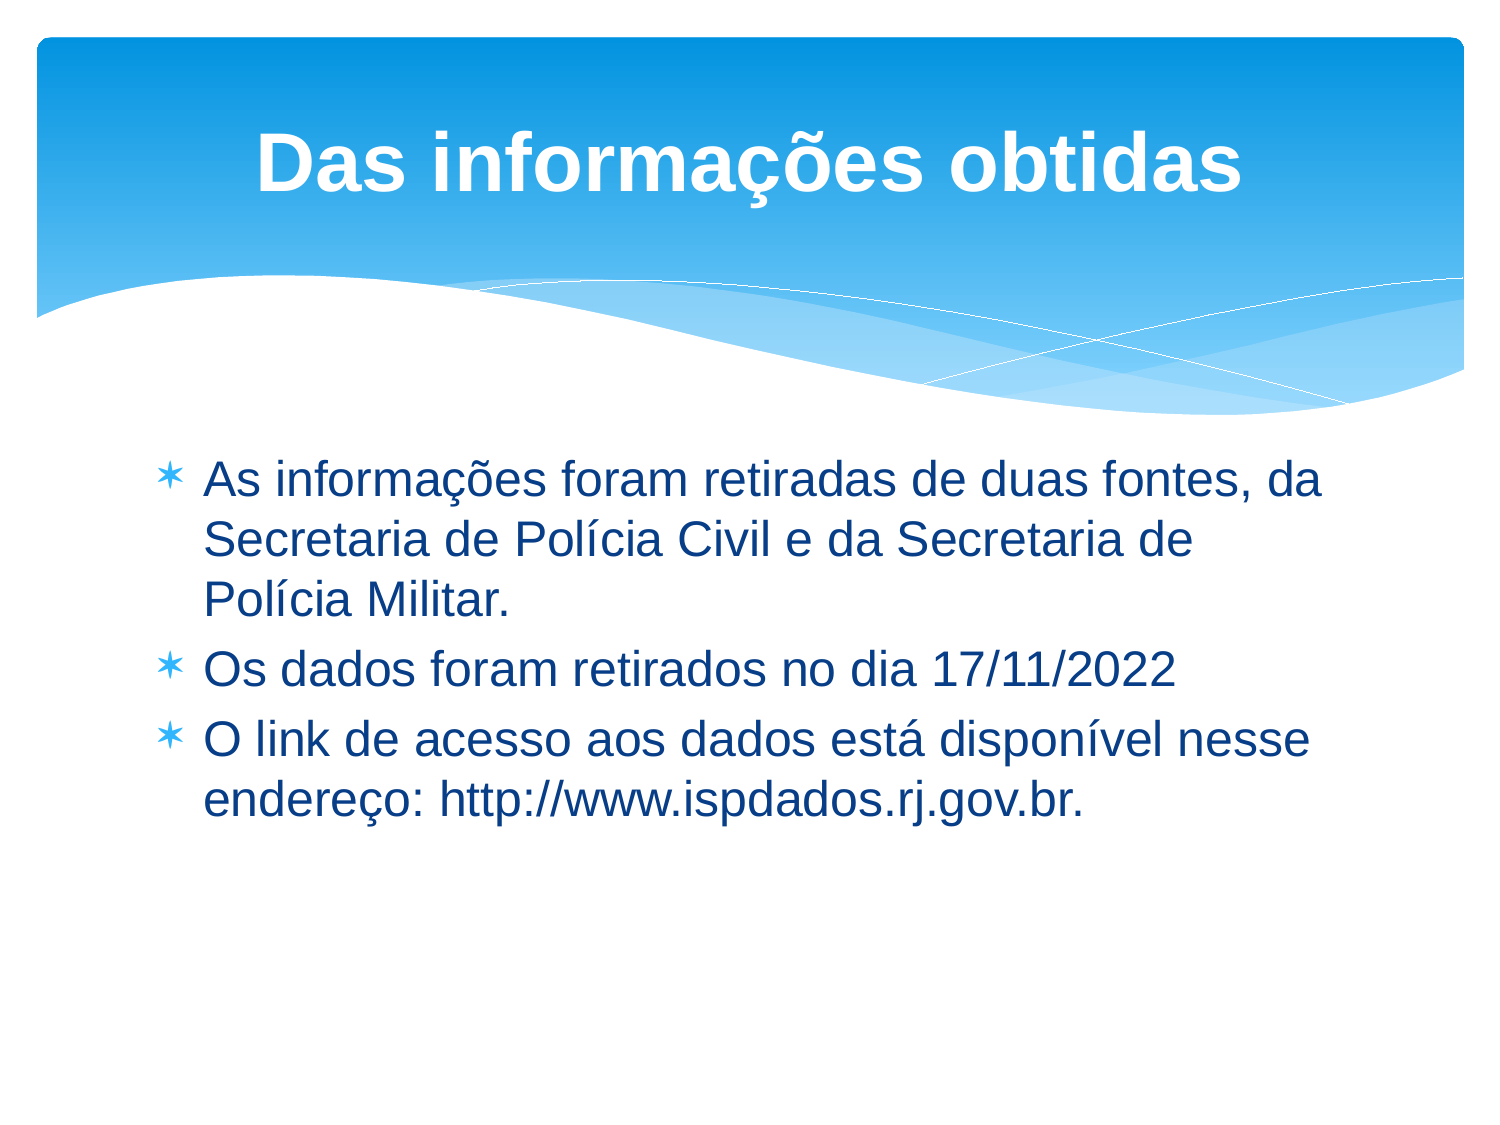

# Das informações obtidas
As informações foram retiradas de duas fontes, da Secretaria de Polícia Civil e da Secretaria de Polícia Militar.
Os dados foram retirados no dia 17/11/2022
O link de acesso aos dados está disponível nesse endereço: http://www.ispdados.rj.gov.br.